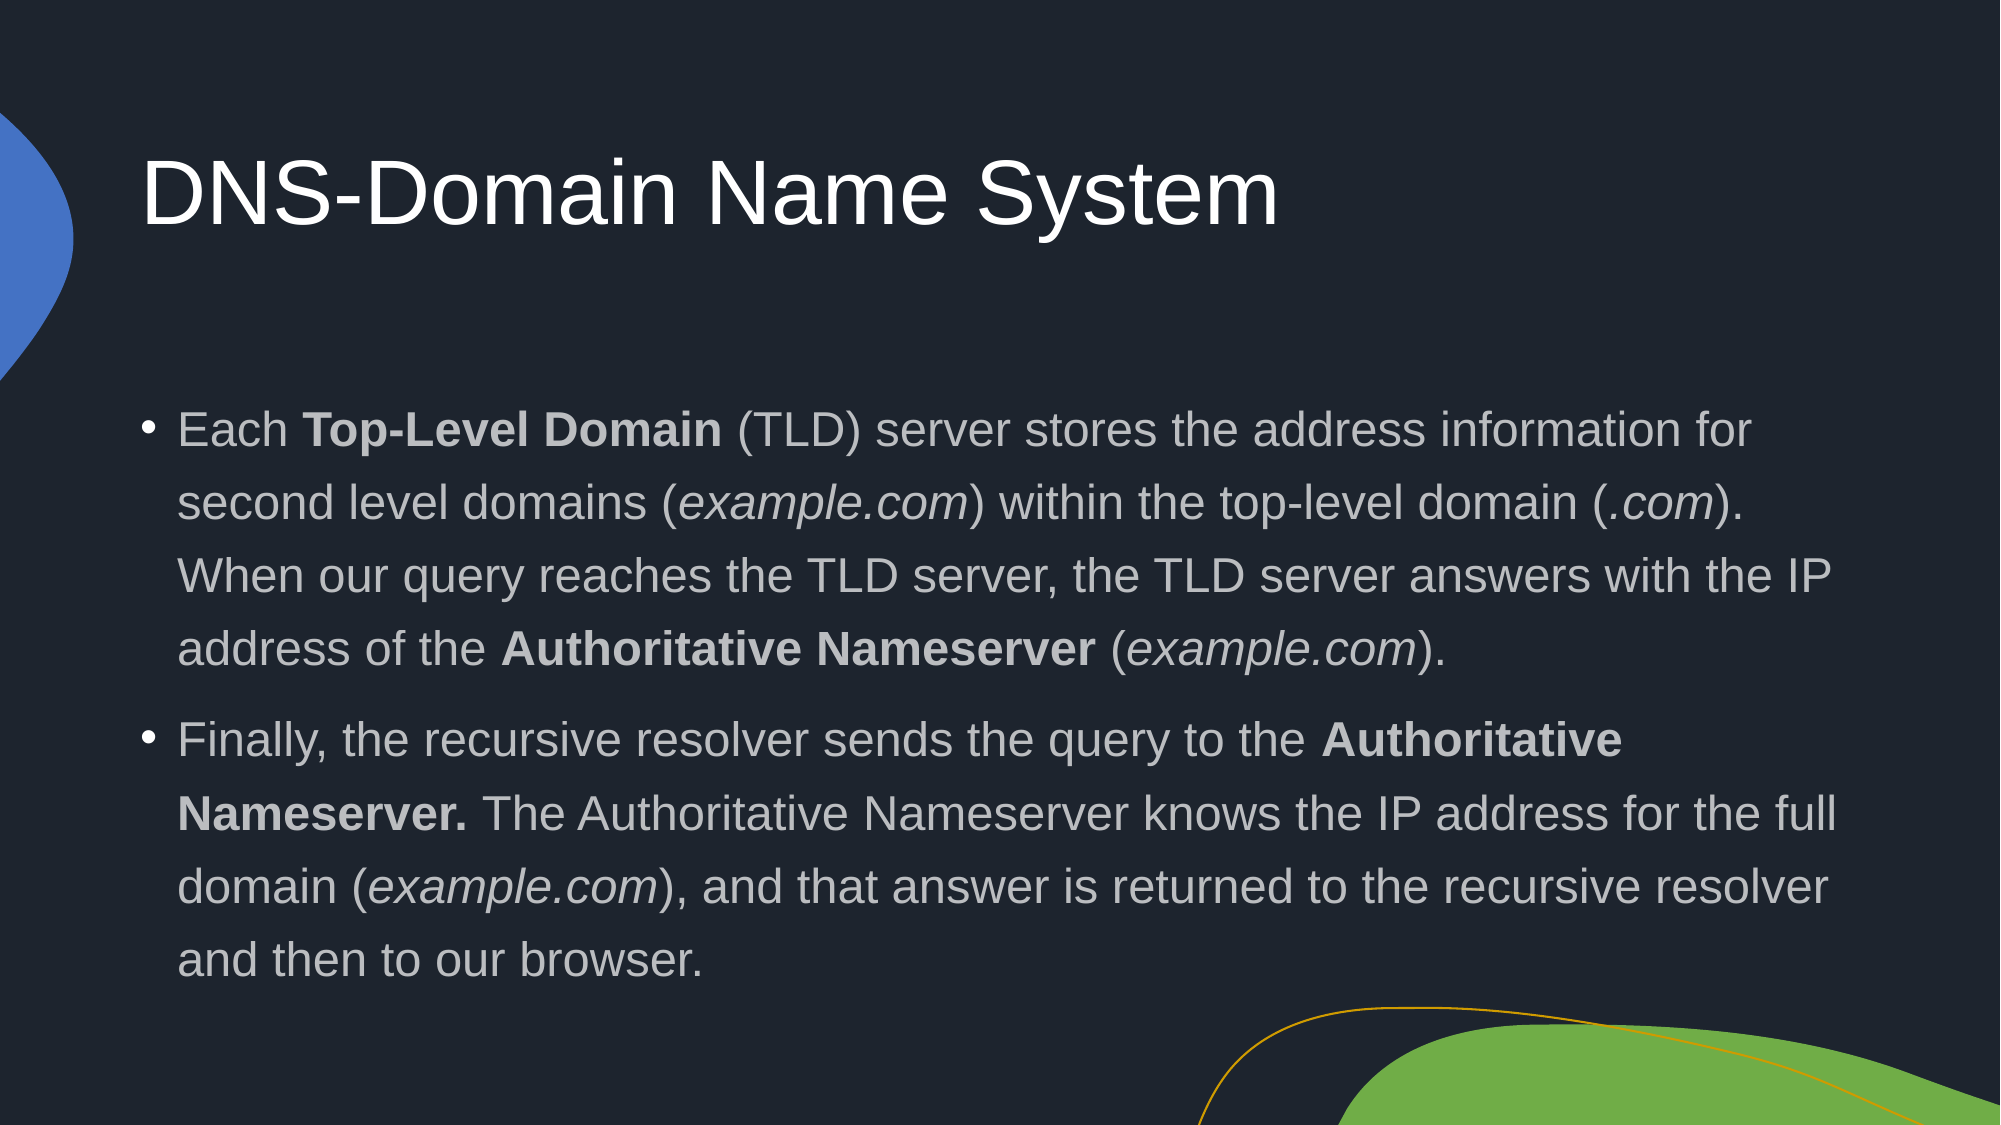

# DNS-Domain Name System
Each Top-Level Domain (TLD) server stores the address information for second level domains (example.com) within the top-level domain (.com). When our query reaches the TLD server, the TLD server answers with the IP address of the Authoritative Nameserver (example.com).
Finally, the recursive resolver sends the query to the Authoritative Nameserver. The Authoritative Nameserver knows the IP address for the full domain (example.com), and that answer is returned to the recursive resolver and then to our browser.